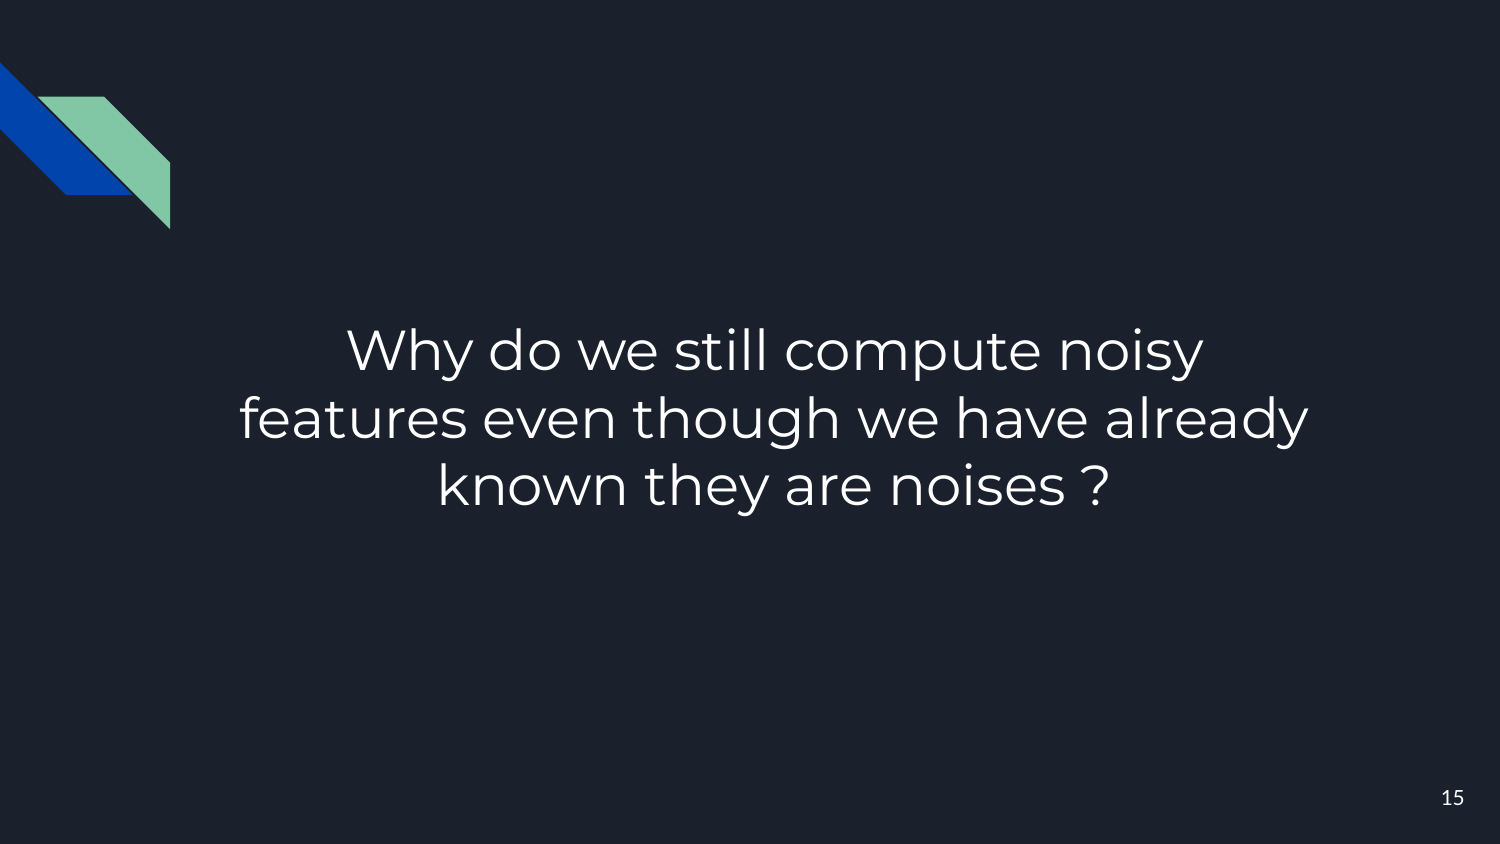

# Why do we still compute noisy features even though we have already known they are noises ?
15